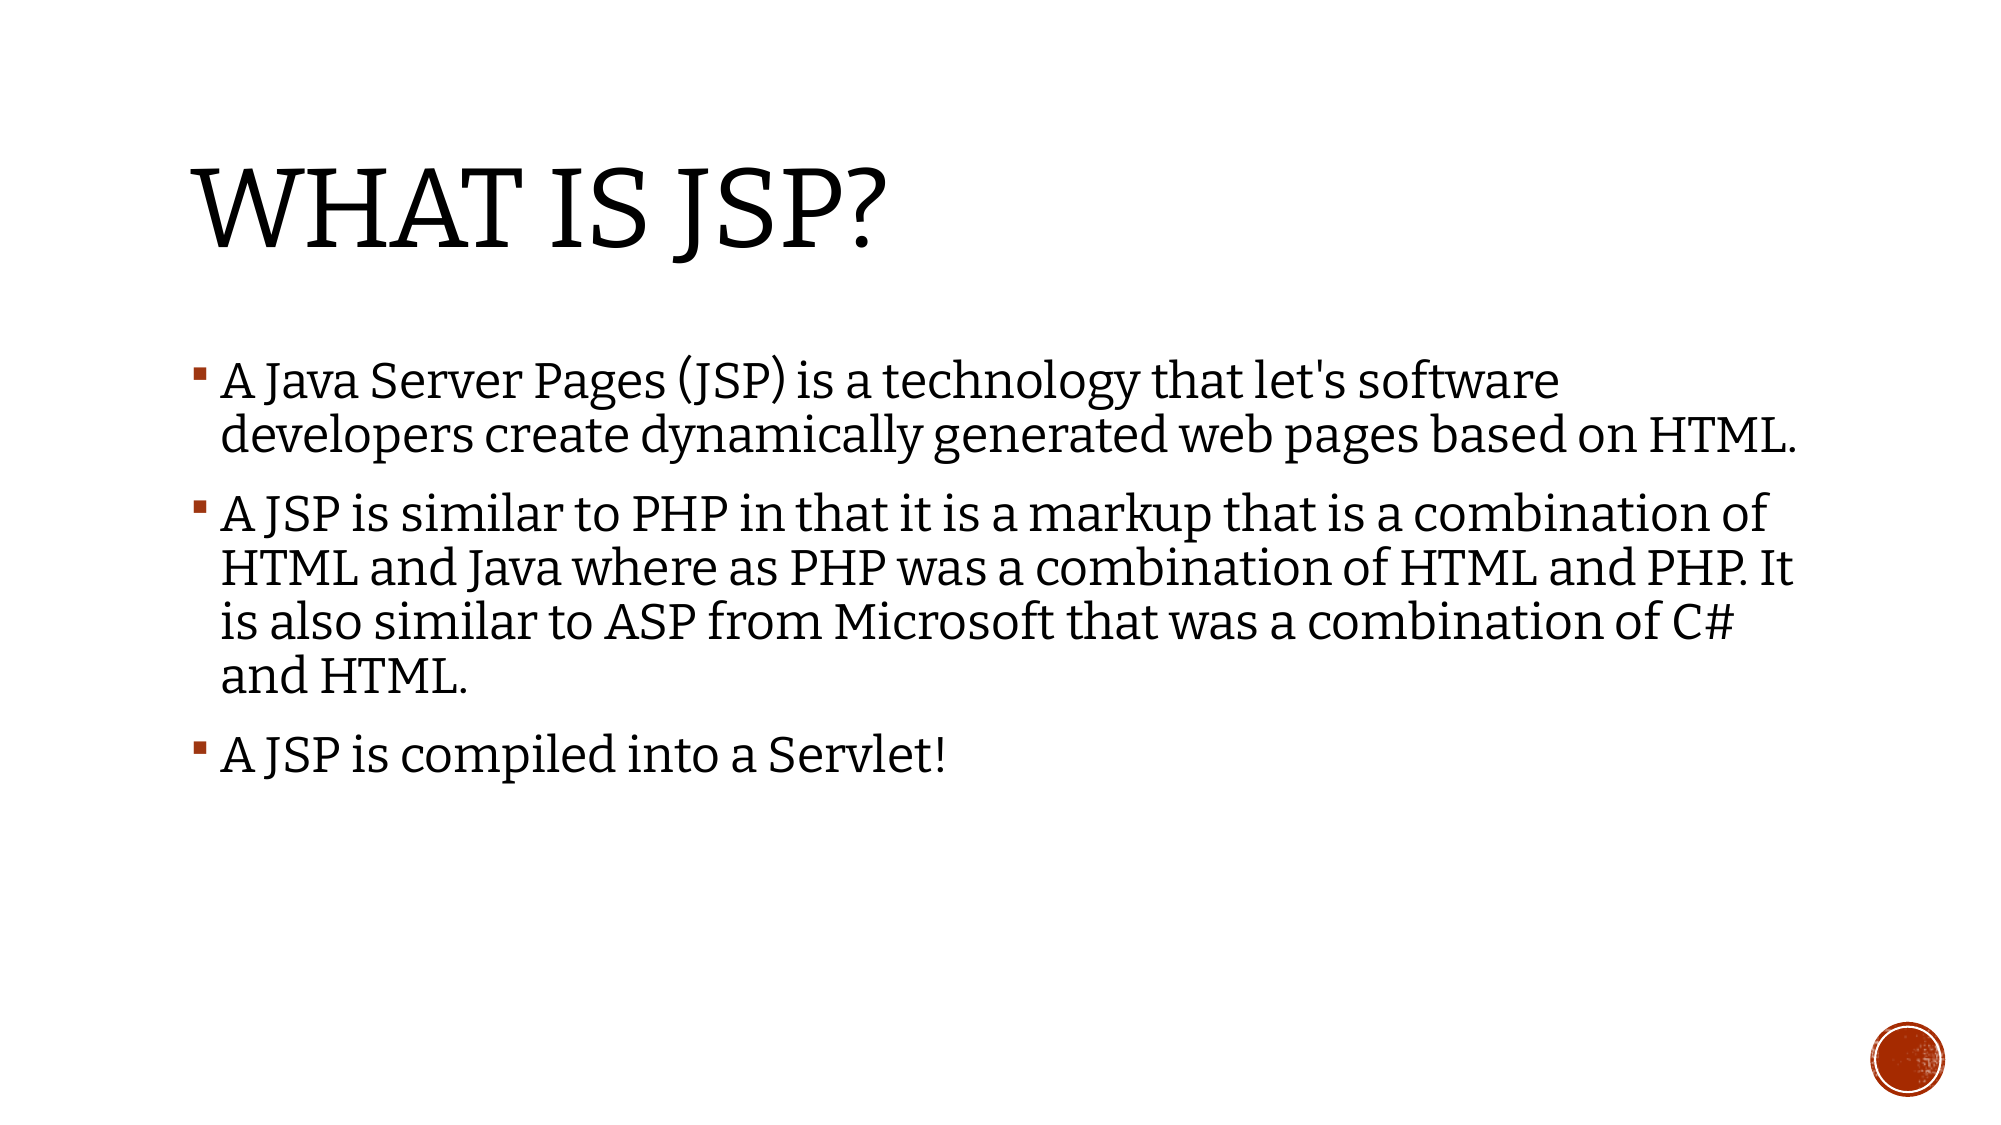

# What is Jsp?
A Java Server Pages (JSP) is a technology that let's software developers create dynamically generated web pages based on HTML.
A JSP is similar to PHP in that it is a markup that is a combination of HTML and Java where as PHP was a combination of HTML and PHP. It is also similar to ASP from Microsoft that was a combination of C# and HTML.
A JSP is compiled into a Servlet!